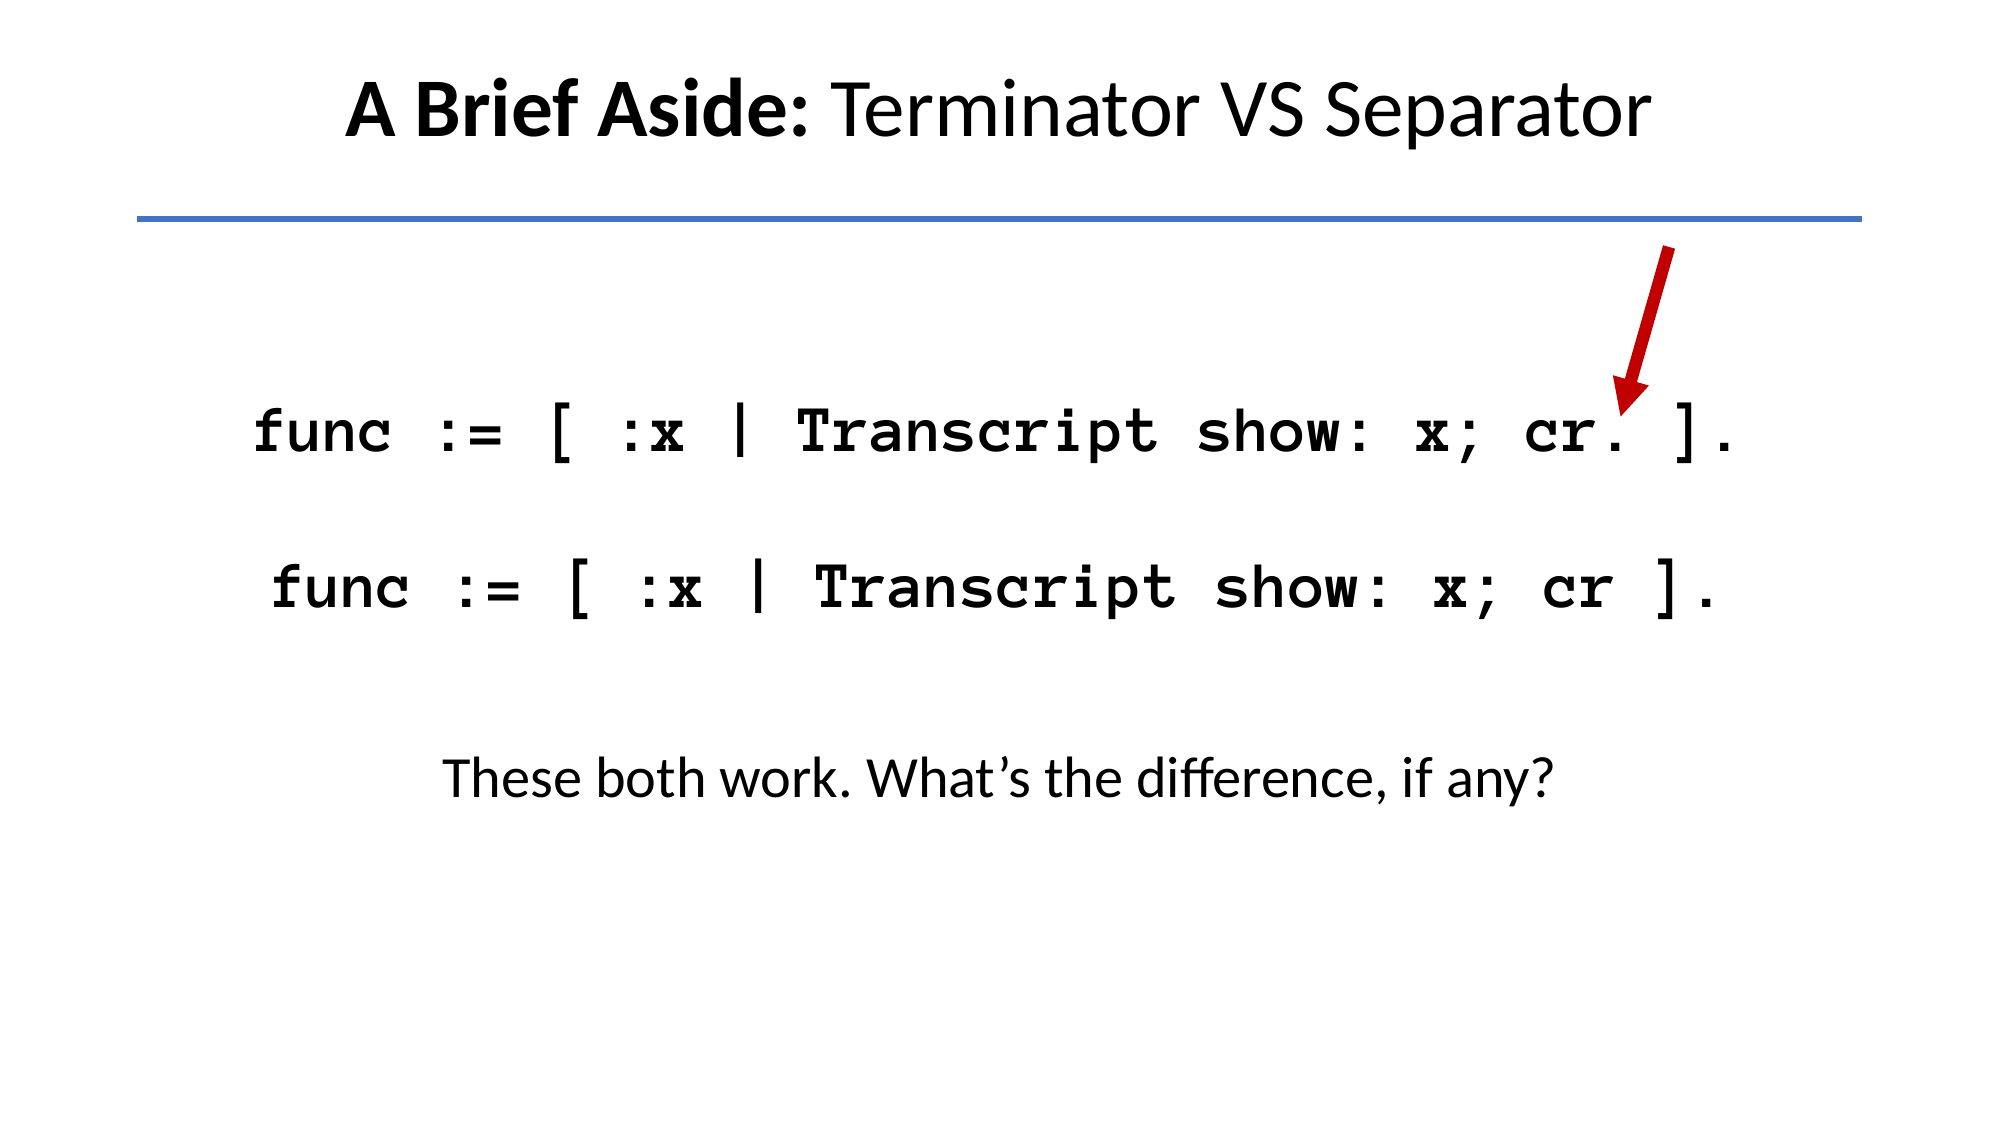

A Brief Aside: Terminator VS Separator
func := [ :x | Transcript show: x; cr. ].
func := [ :x | Transcript show: x; cr ].
These both work. What’s the difference, if any?